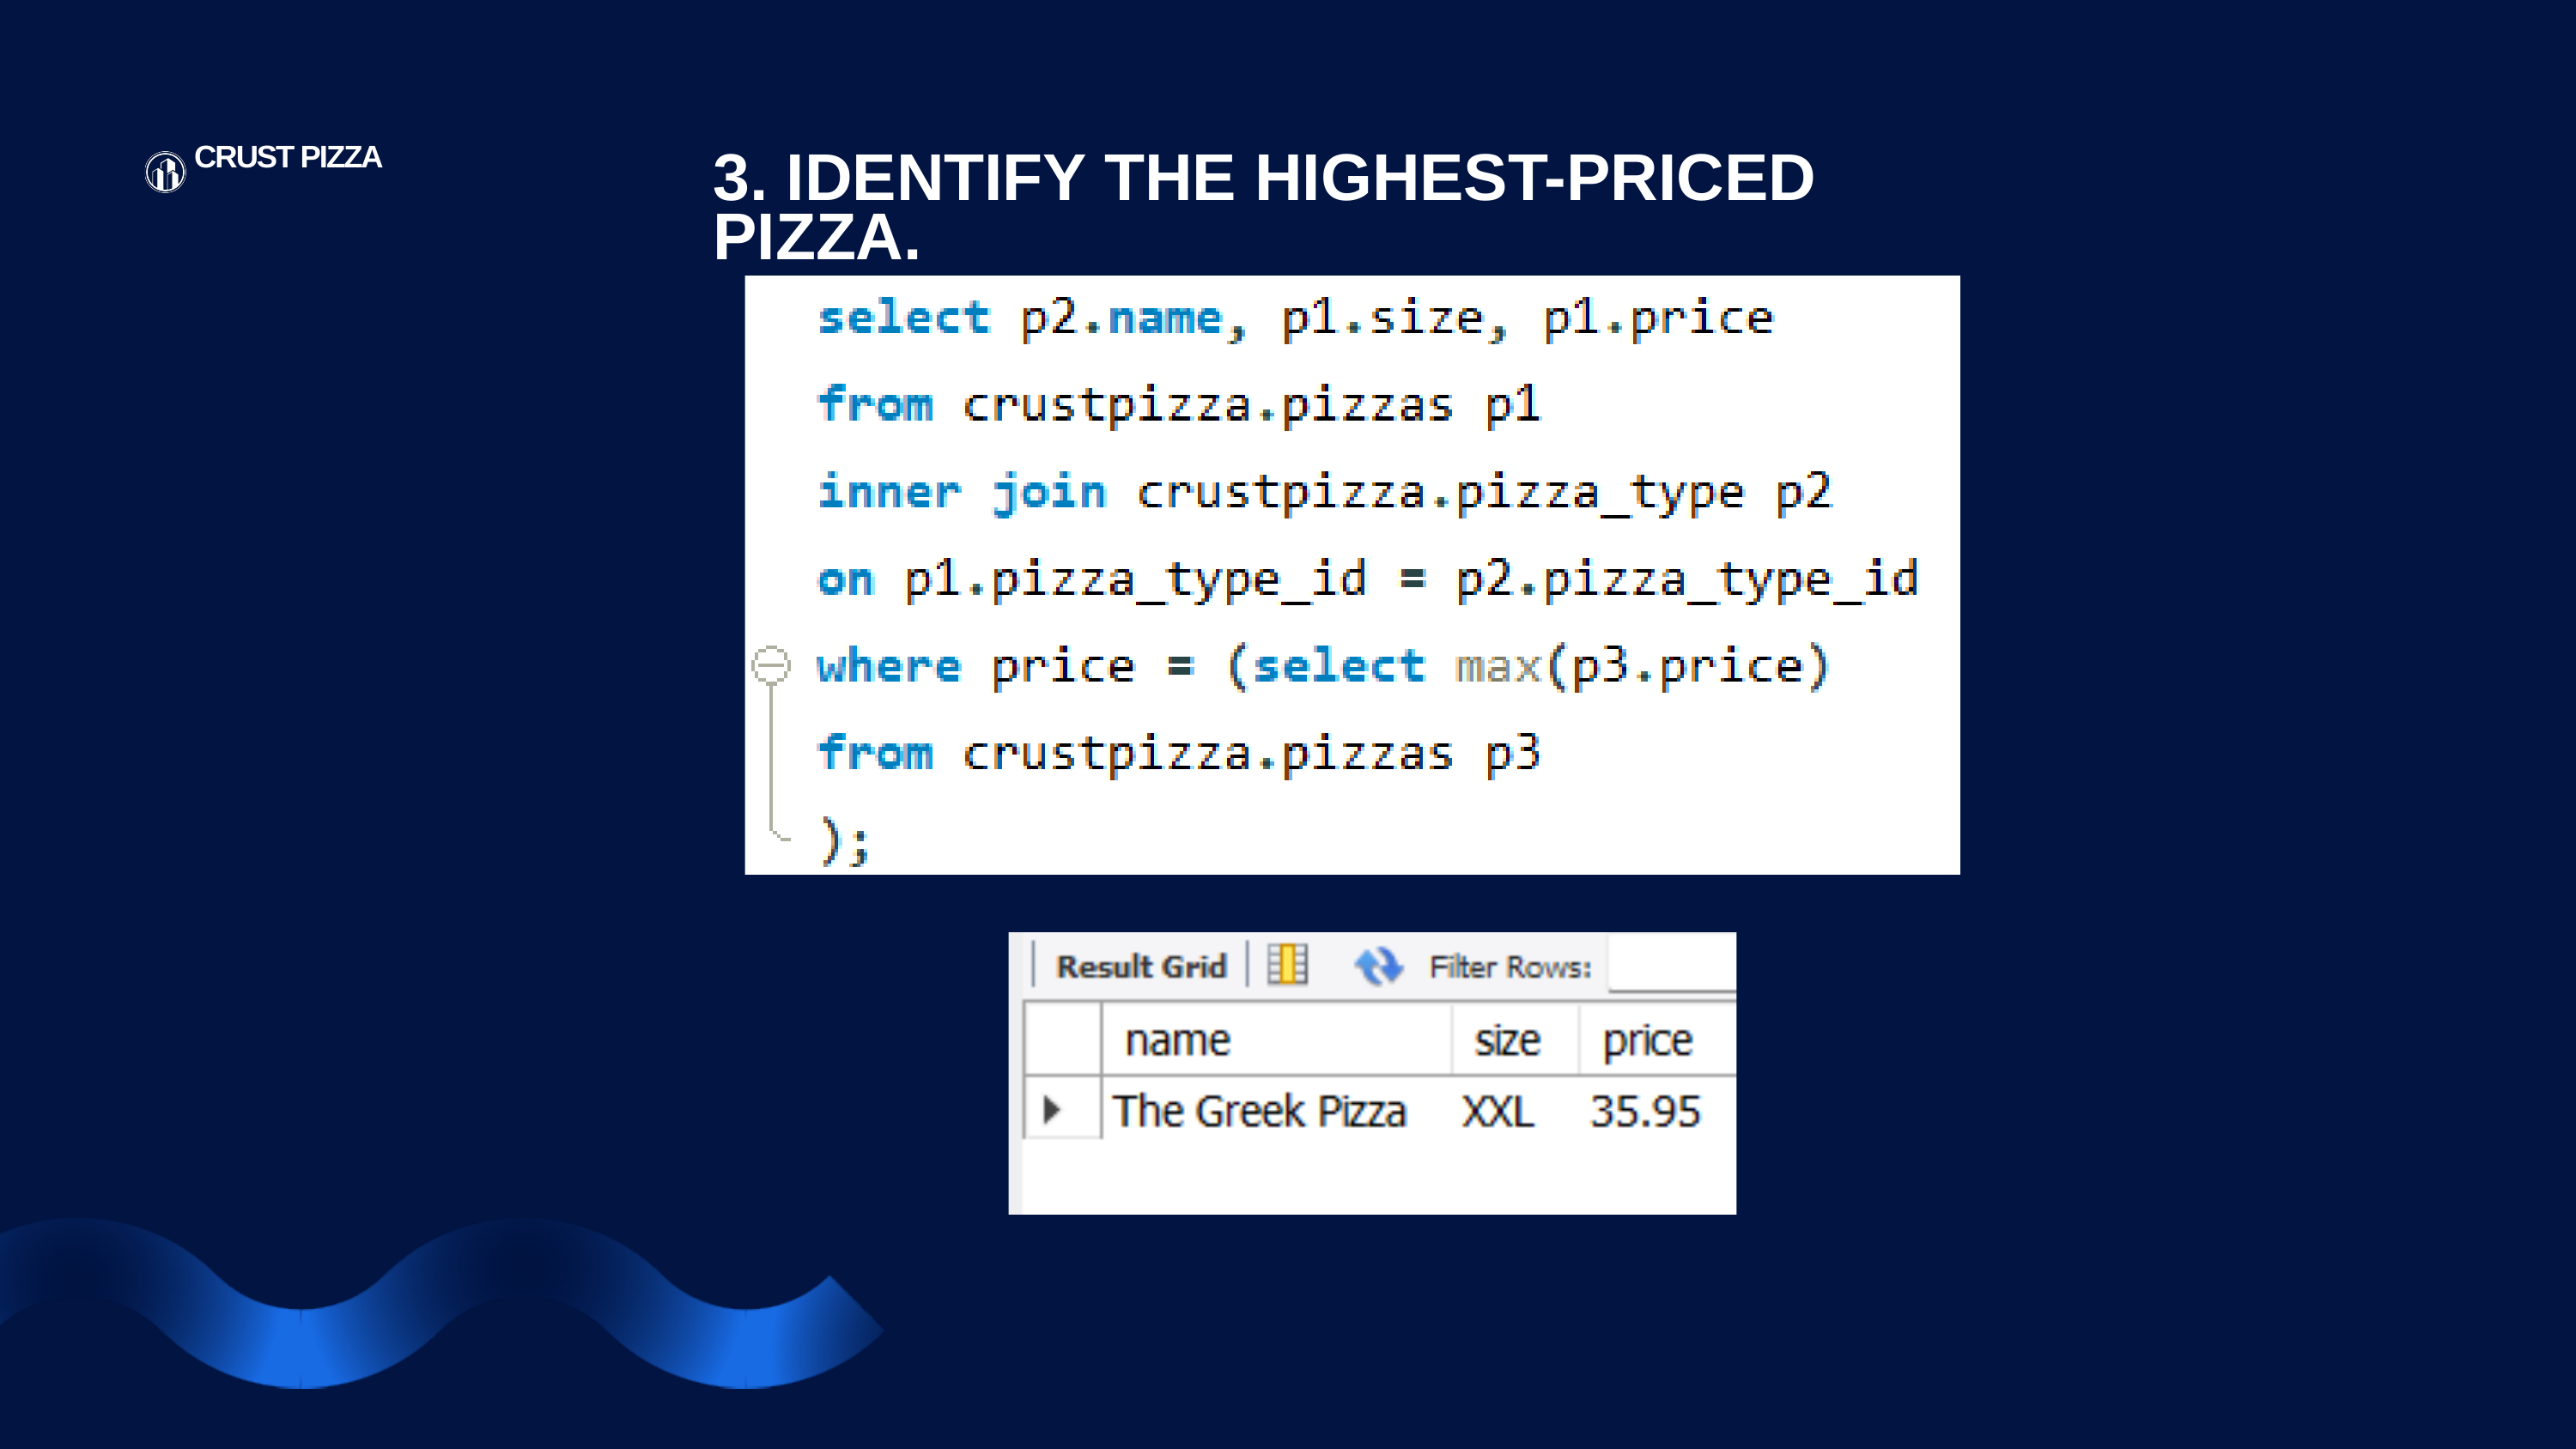

CRUST PIZZA

3. IDENTIFY THE HIGHEST-PRICED PIZZA.